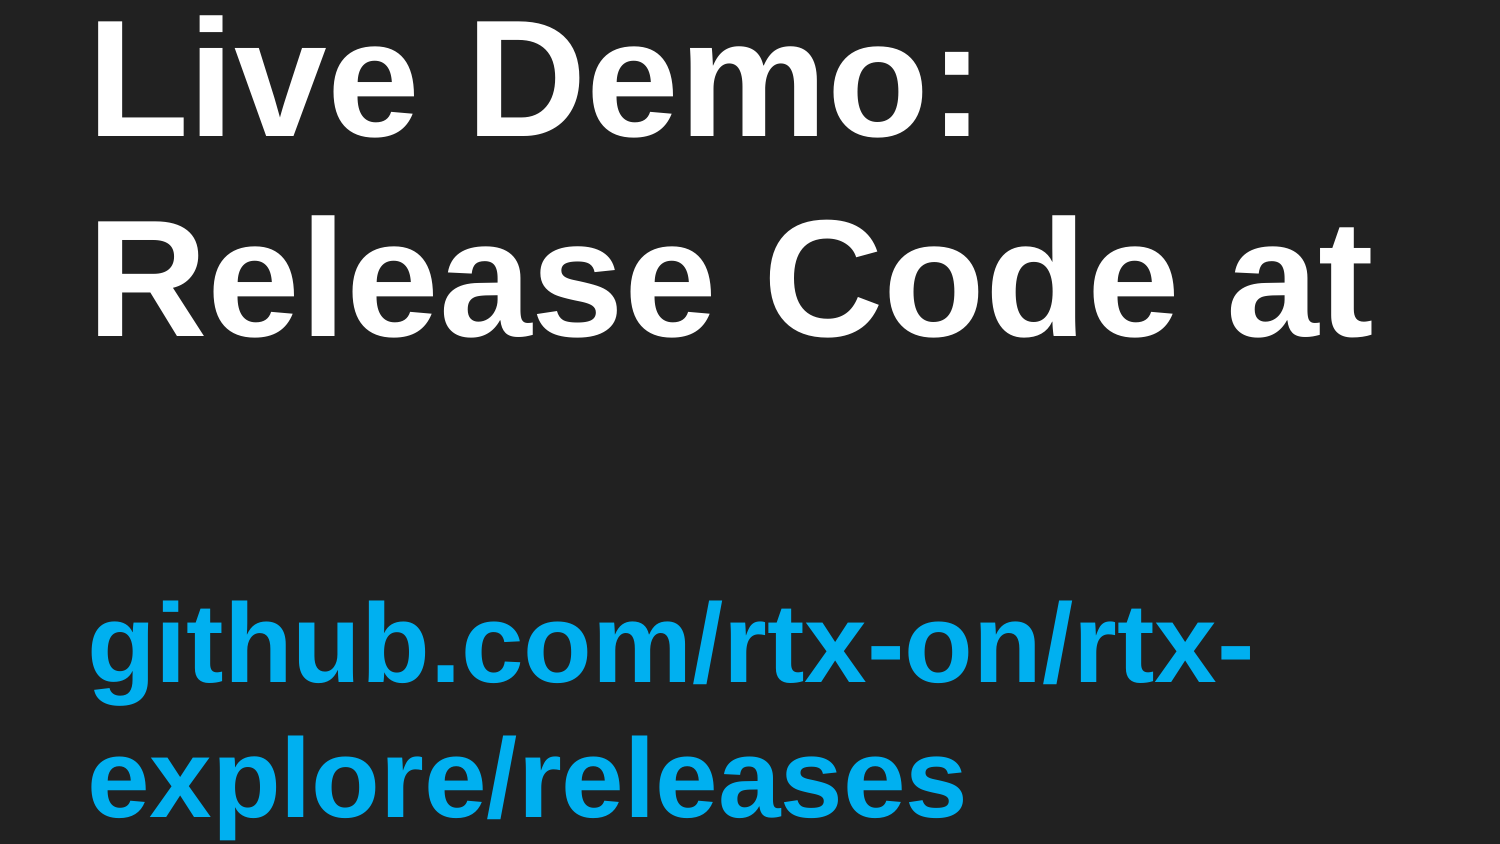

# Live Demo: Release Code at github.com/rtx-on/rtx-explore/releases